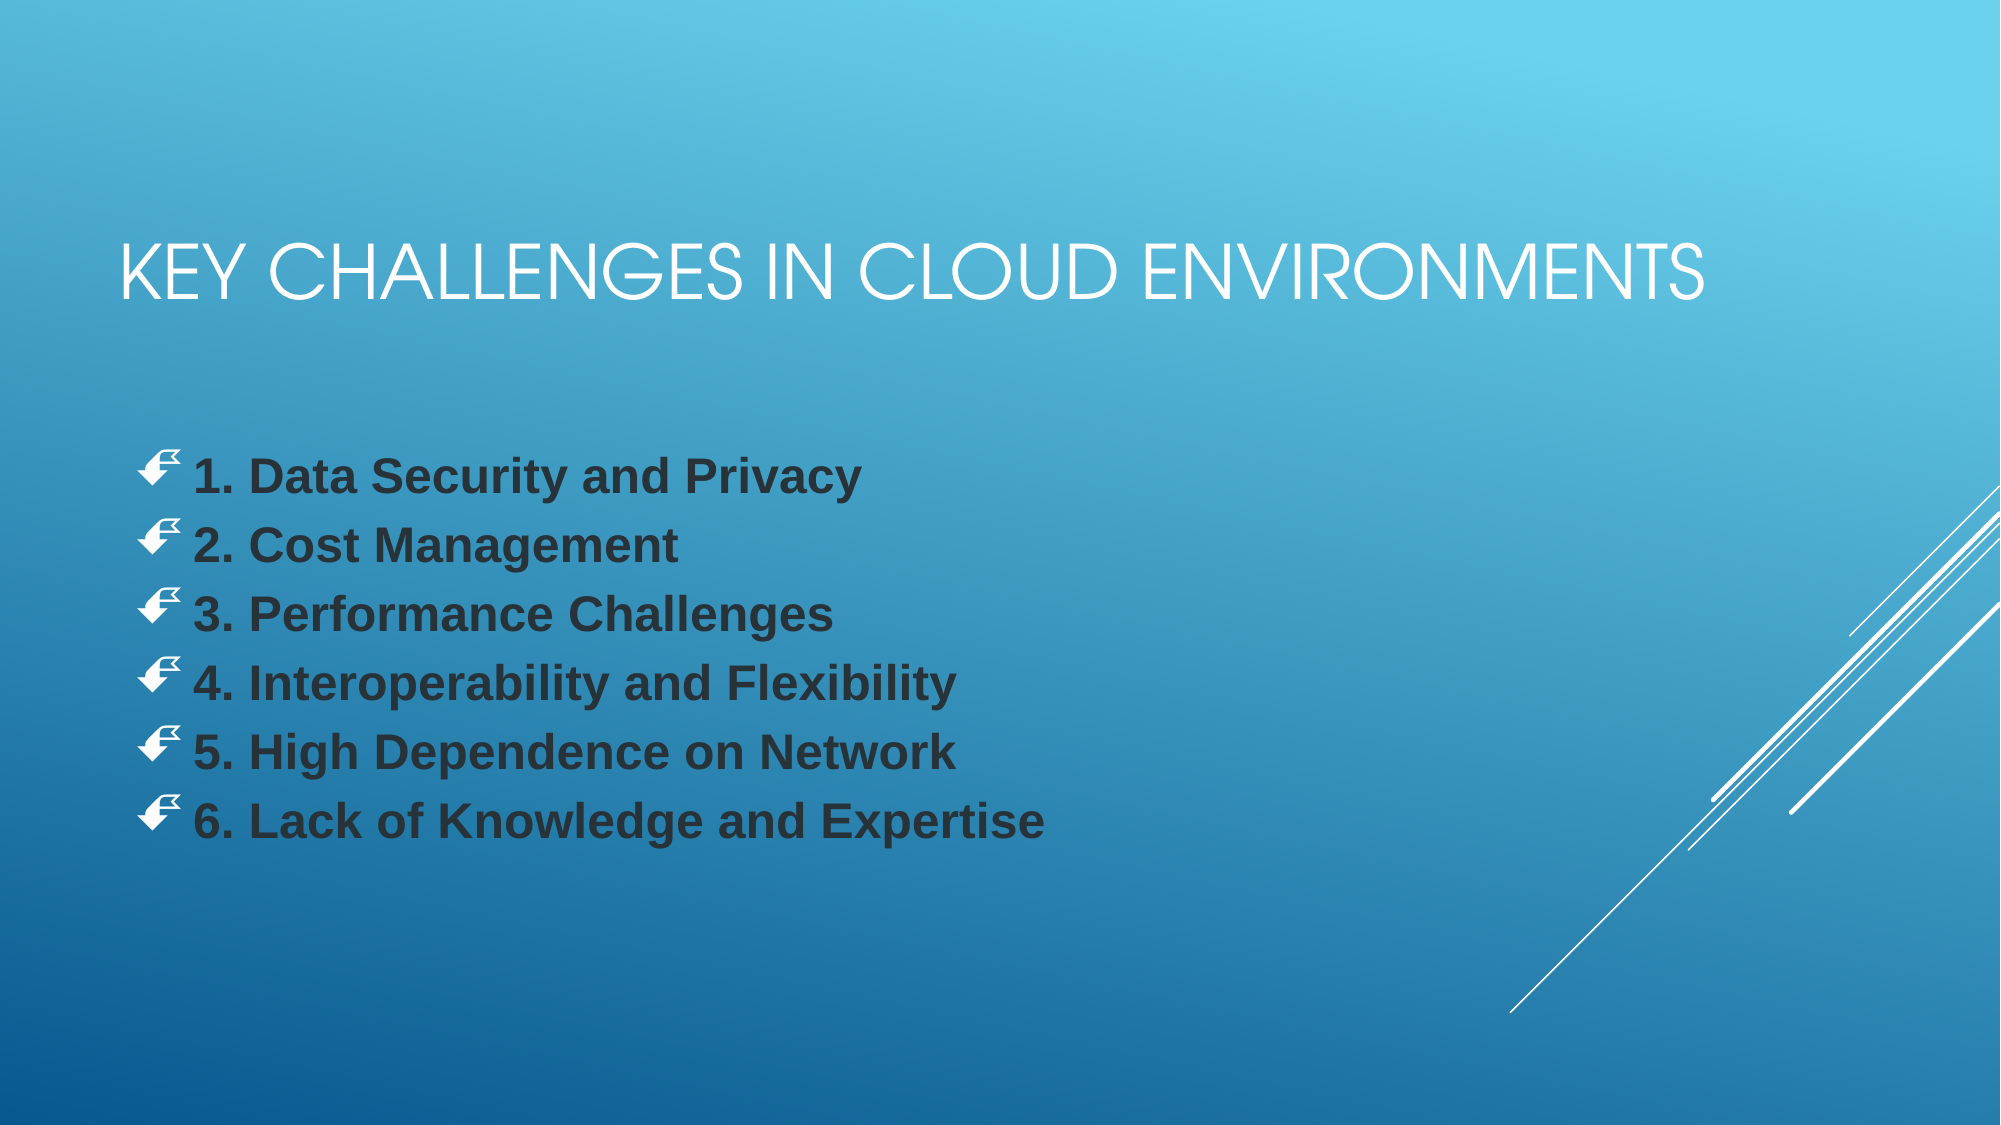

# Key challenges in Cloud environments
1. Data Security and Privacy
2. Cost Management
3. Performance Challenges
4. Interoperability and Flexibility
5. High Dependence on Network
6. Lack of Knowledge and Expertise